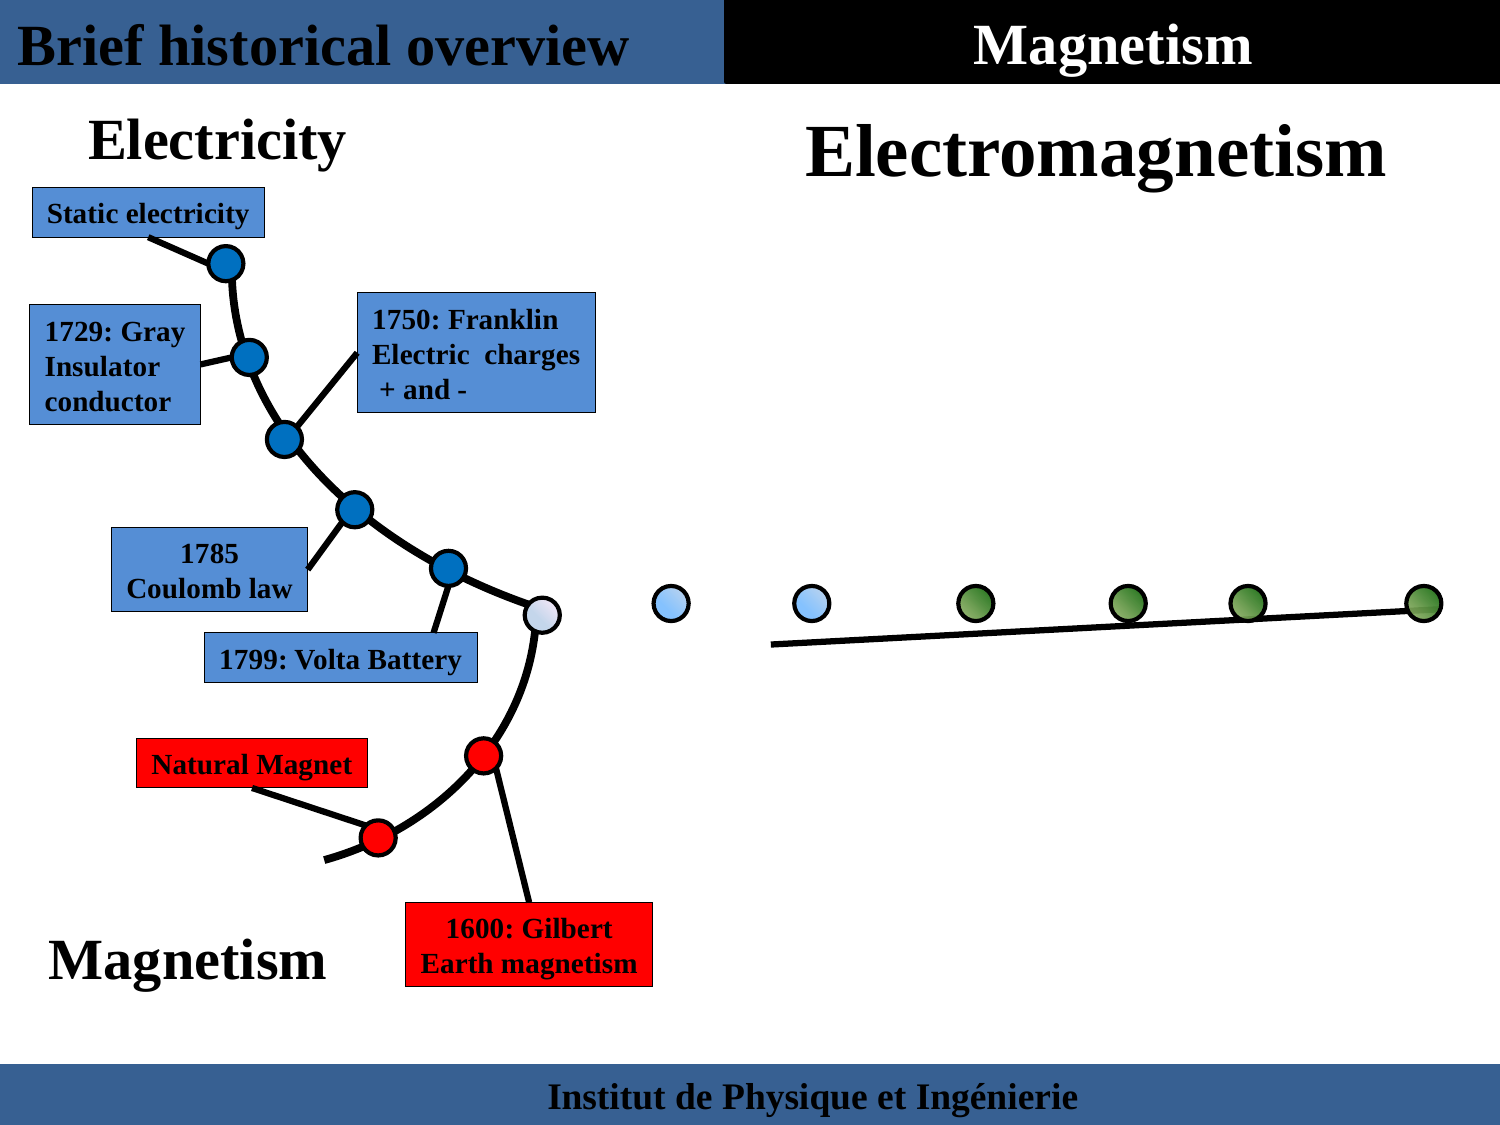

Brief historical overview
Magnetism

Electricity
Electromagnetism
Static electricity

1750: Franklin
Electric  charges
 + and -

1729: Gray
Insulator
conductor

1785
Coulomb law

1799: Volta Battery
Natural Magnet

1600: Gilbert
Earth magnetism
Magnetism
Institut de Physique et Ingénierie